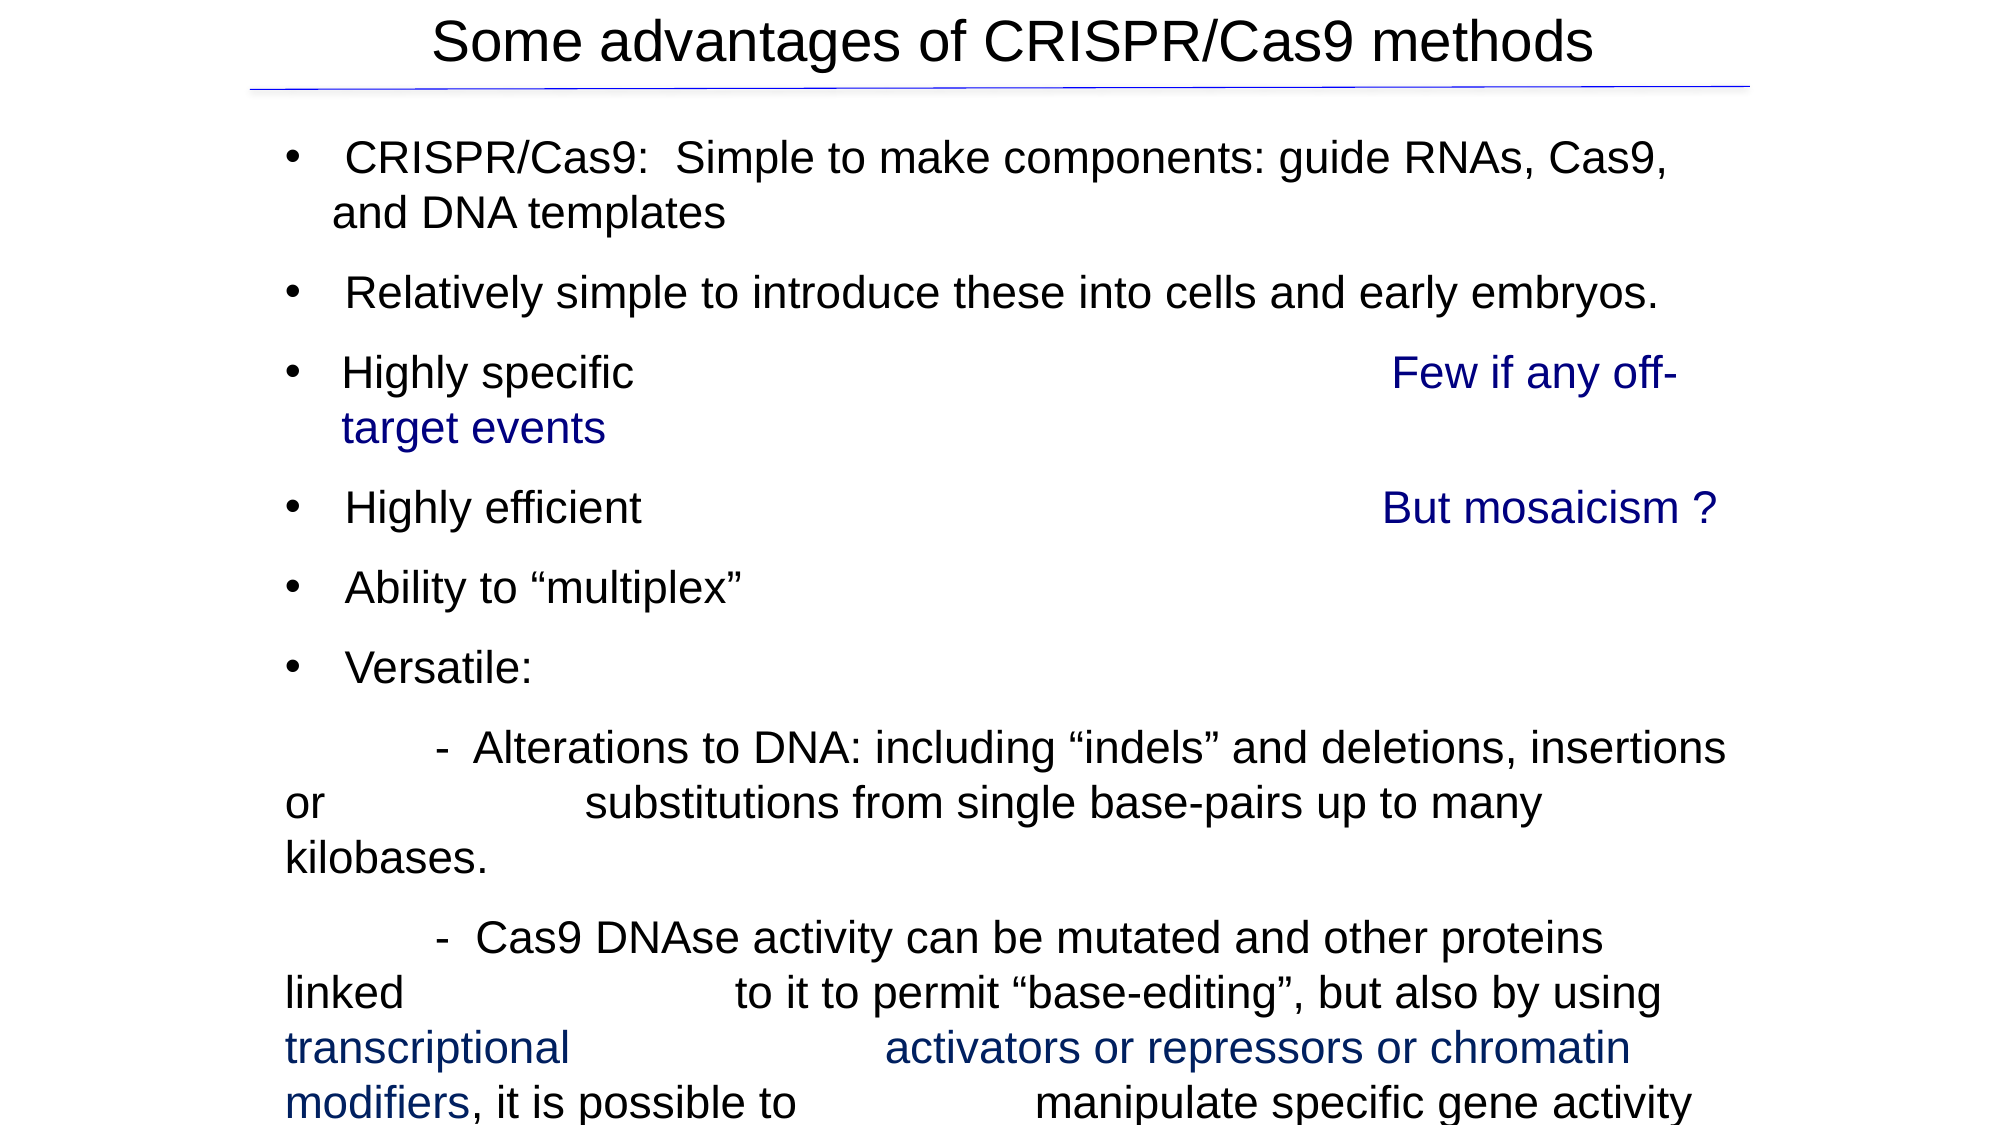

Some advantages of CRISPR/Cas9 methods
 CRISPR/Cas9:  Simple to make components: guide RNAs, Cas9, and DNA templates
 Relatively simple to introduce these into cells and early embryos.
Highly specific 					Few if any off-target events
 Highly efficient					But mosaicism ?
 Ability to “multiplex”
 Versatile:
	-  Alterations to DNA: including “indels” and deletions, insertions or 		substitutions from single base-pairs up to many kilobases.
	-  Cas9 DNAse activity can be mutated and other proteins linked 			to it to permit “base-editing”, but also by using transcriptional 			activators or repressors or chromatin modifiers, it is possible to 		manipulate specific gene activity without altering DNA.